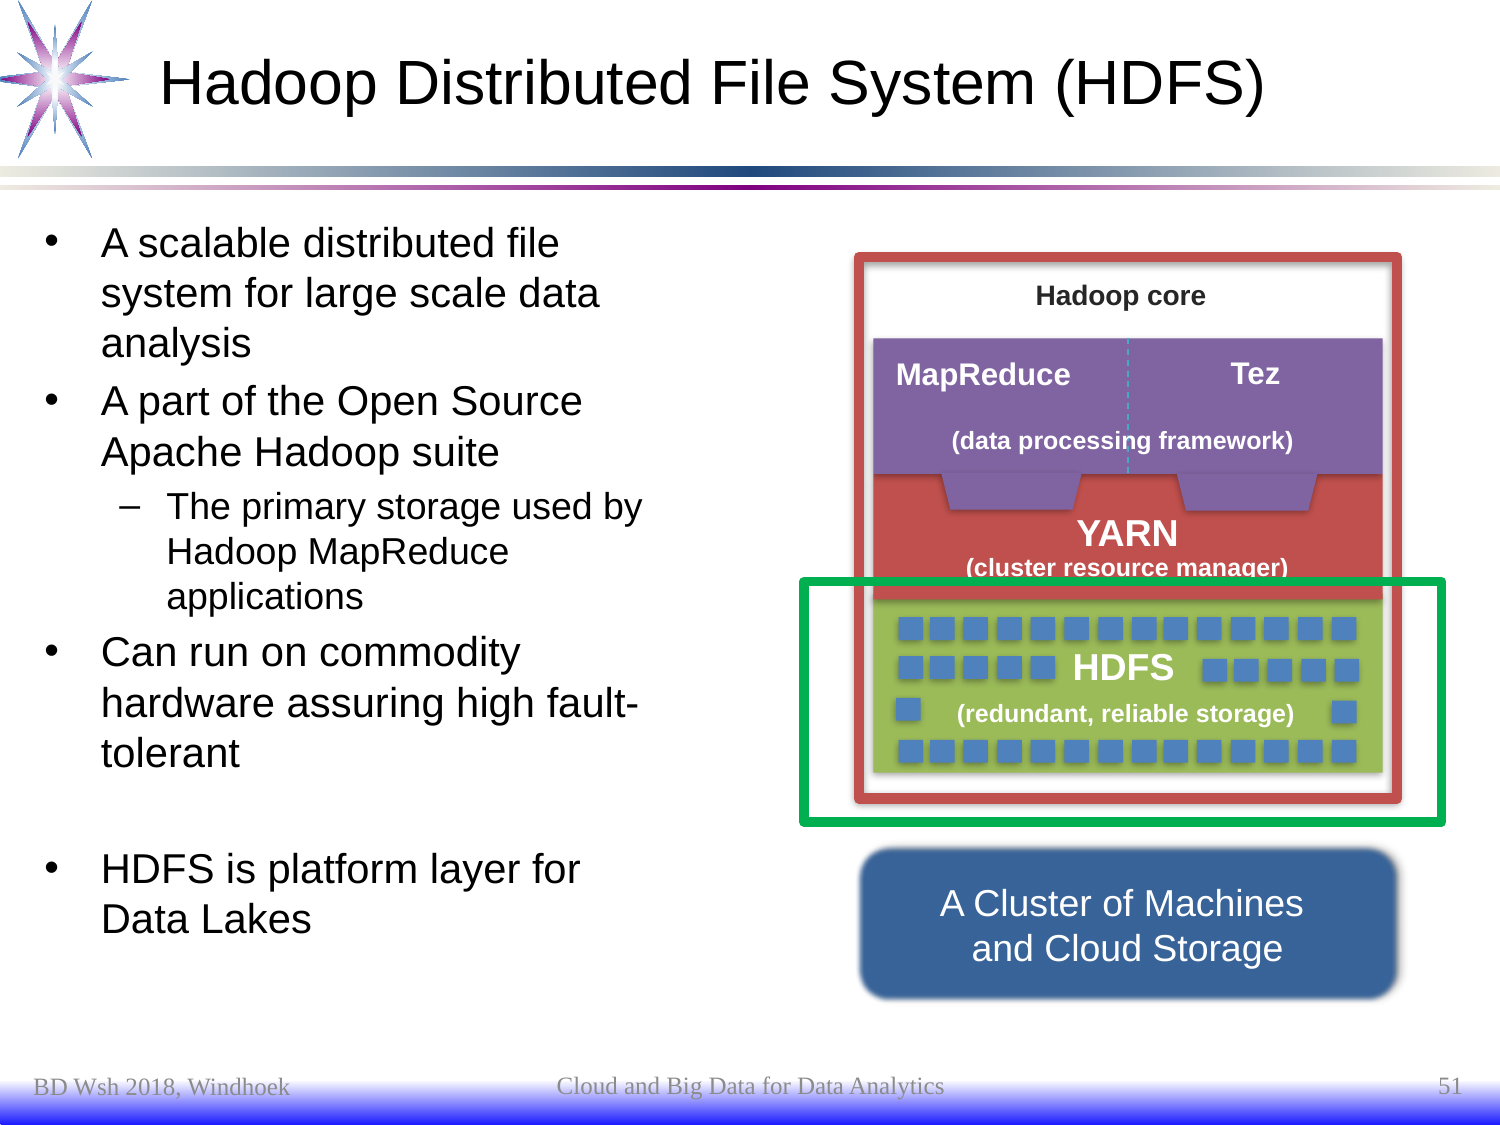

# Hadoop Distributed File System (HDFS)
A scalable distributed file system for large scale data analysis
A part of the Open Source Apache Hadoop suite
The primary storage used by Hadoop MapReduce applications
Can run on commodity hardware assuring high fault-tolerant

HDFS is platform layer for Data Lakes

Hadoop core

Tez
MapReduce
(data processing framework)

YARN
(cluster resource manager)

HDFS

(redundant, reliable storage)

A Cluster of Machines
and Cloud Storage
Cloud and Big Data for Data Analytics
51
BD Wsh 2018, Windhoek